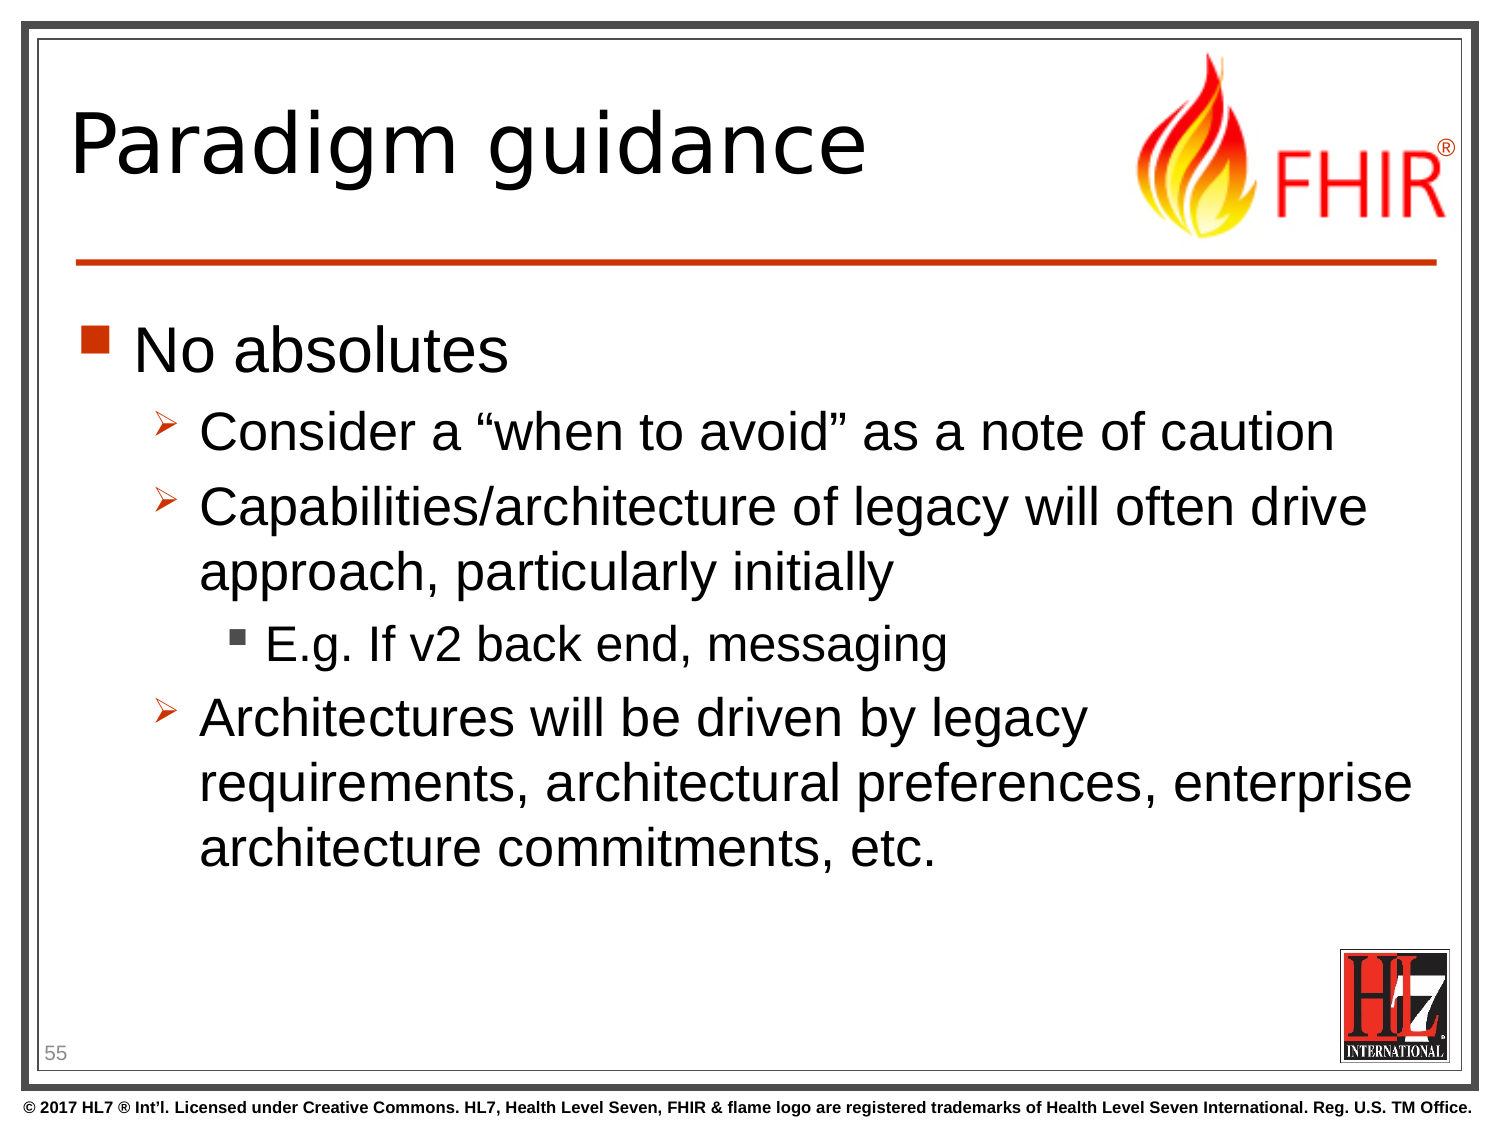

# Paradigm guidance
No absolutes
Consider a “when to avoid” as a note of caution
Capabilities/architecture of legacy will often drive approach, particularly initially
E.g. If v2 back end, messaging
Architectures will be driven by legacy requirements, architectural preferences, enterprise architecture commitments, etc.
55